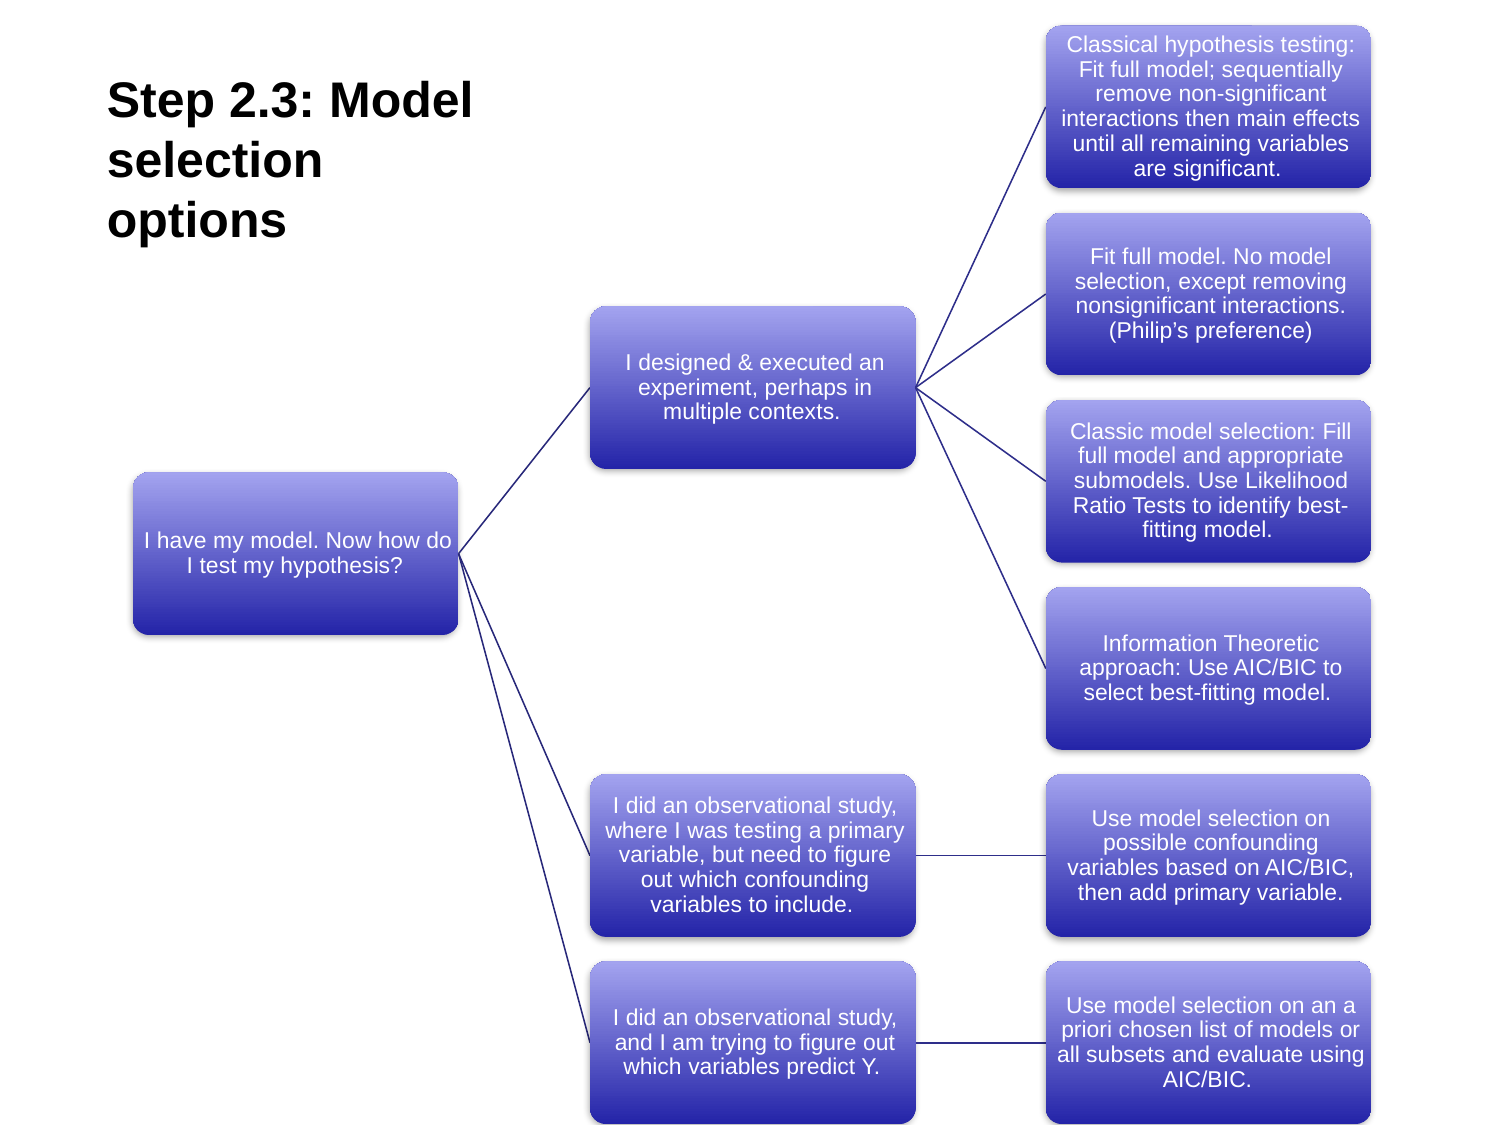

I have my model. Now how do I test my hypothesis?

I designed & executed an experiment, perhaps in multiple contexts.

Classical hypothesis testing: Fit full model; sequentially remove non-significant interactions then main effects until all remaining variables are significant.

Fit full model. No model selection, except removing nonsignificant interactions. (Philip’s preference)

Classic model selection: Fill full model and appropriate submodels. Use Likelihood Ratio Tests to identify best-fitting model.

Information Theoretic approach: Use AIC/BIC to select best-fitting model.

I did an observational study, where I was testing a primary variable, but need to figure out which confounding variables to include.

Use model selection on possible confounding variables based on AIC/BIC, then add primary variable.

I did an observational study, and I am trying to figure out which variables predict Y.

Use model selection on an a priori chosen list of models or all subsets and evaluate using AIC/BIC.
Step 2.3: Model selection options